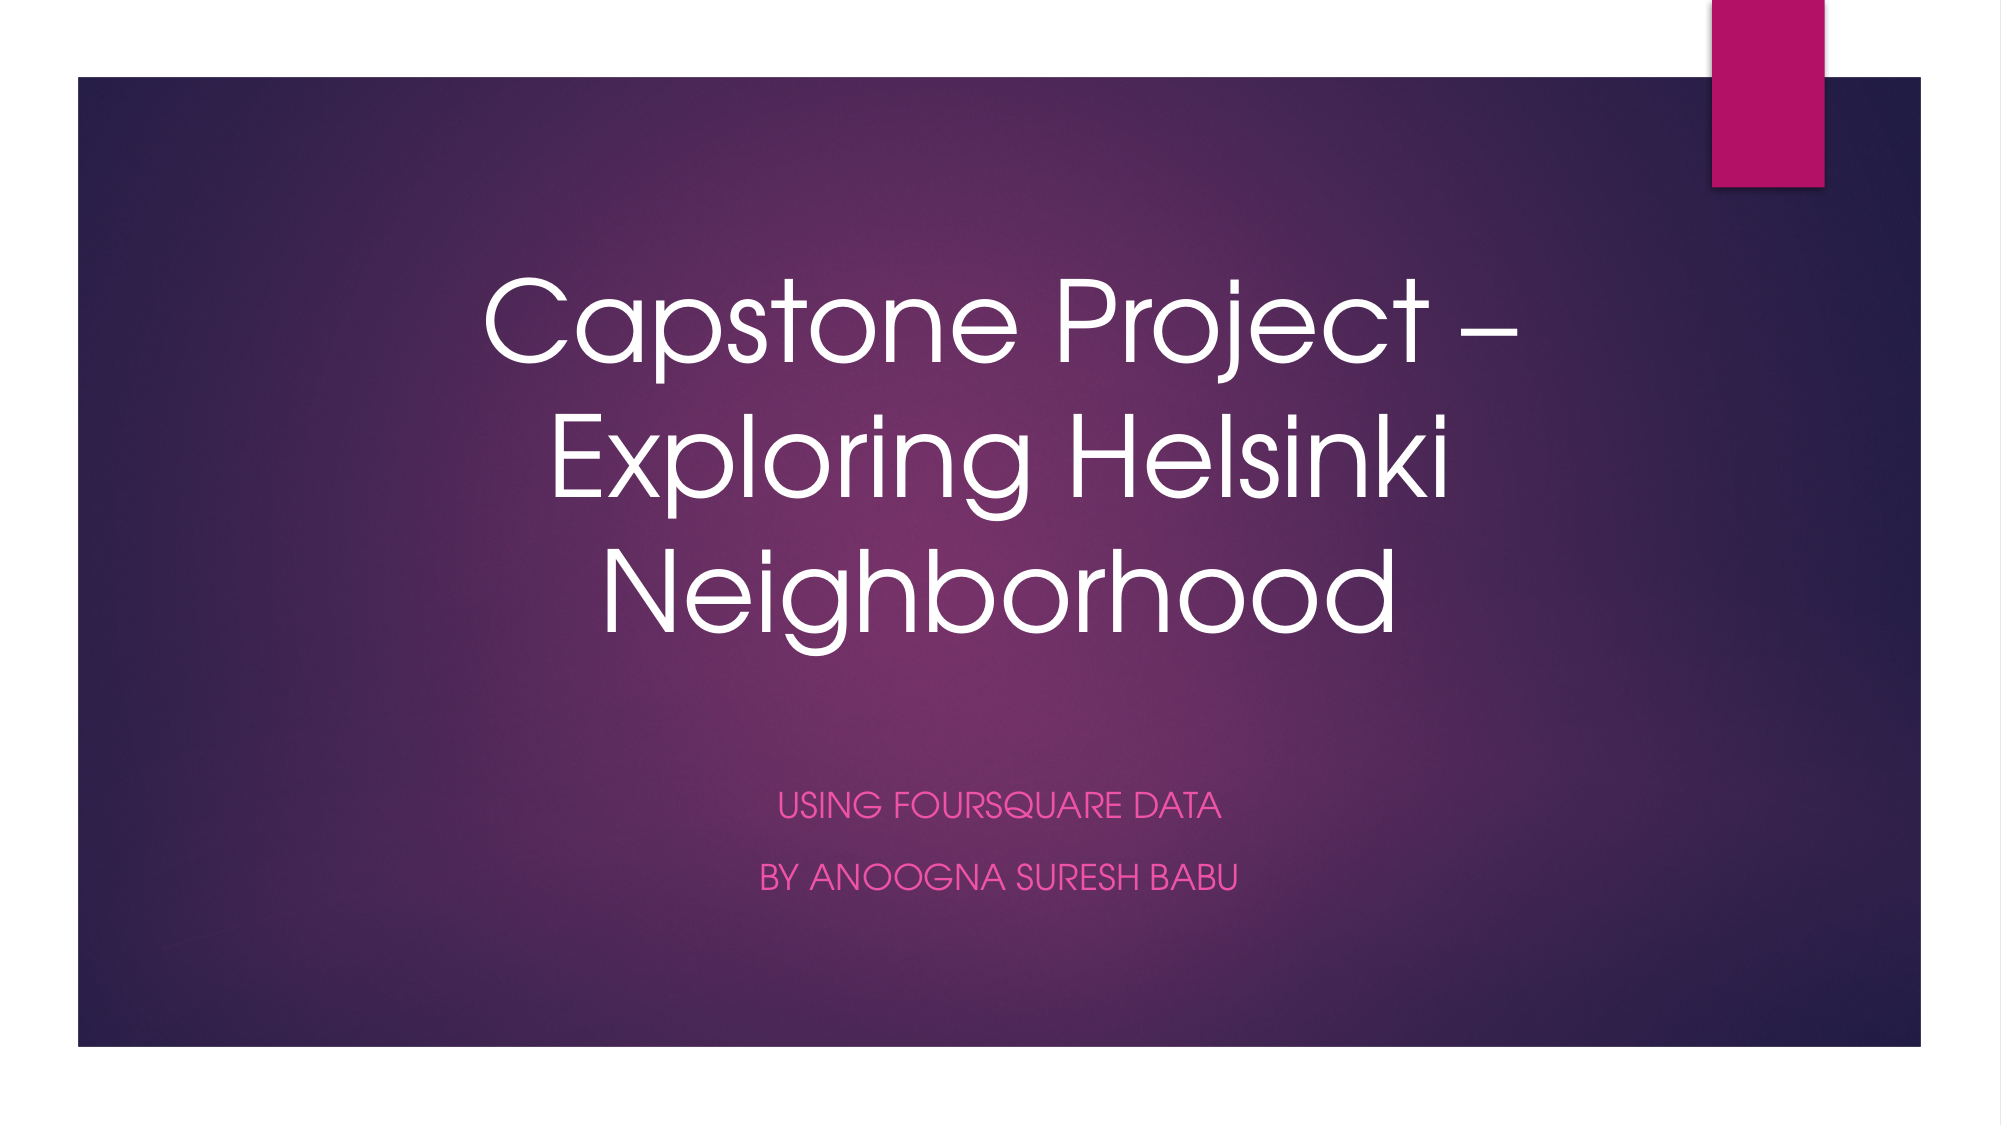

# Capstone Project – Exploring Helsinki Neighborhood

Using foursquare Data
By Anoogna Suresh Babu